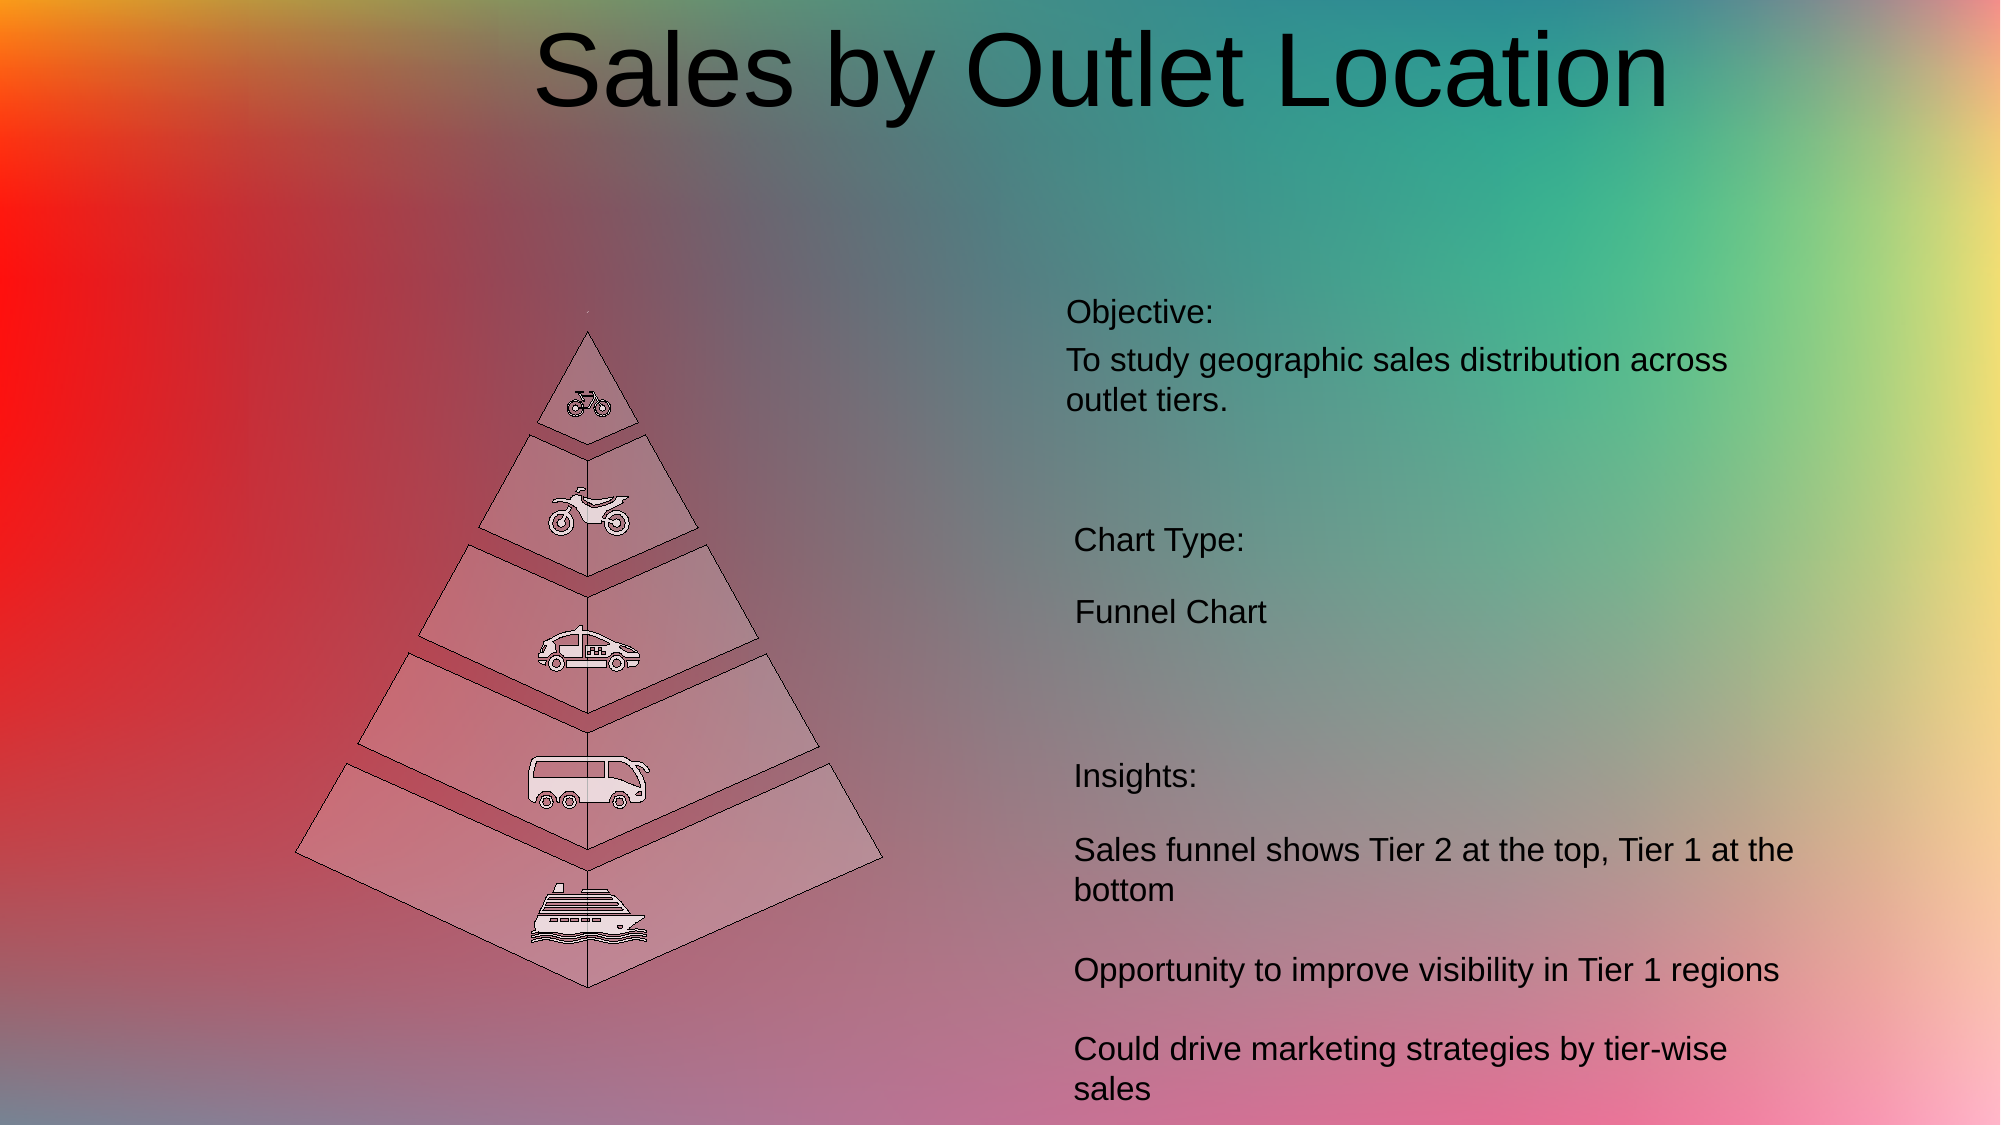

Sales by Outlet Location
Objective:

To study geographic sales distribution across outlet tiers.

Chart Type:
 Funnel Chart

Insights:

Sales funnel shows Tier 2 at the top, Tier 1 at the bottom

Opportunity to improve visibility in Tier 1 regions

Could drive marketing strategies by tier-wise sales